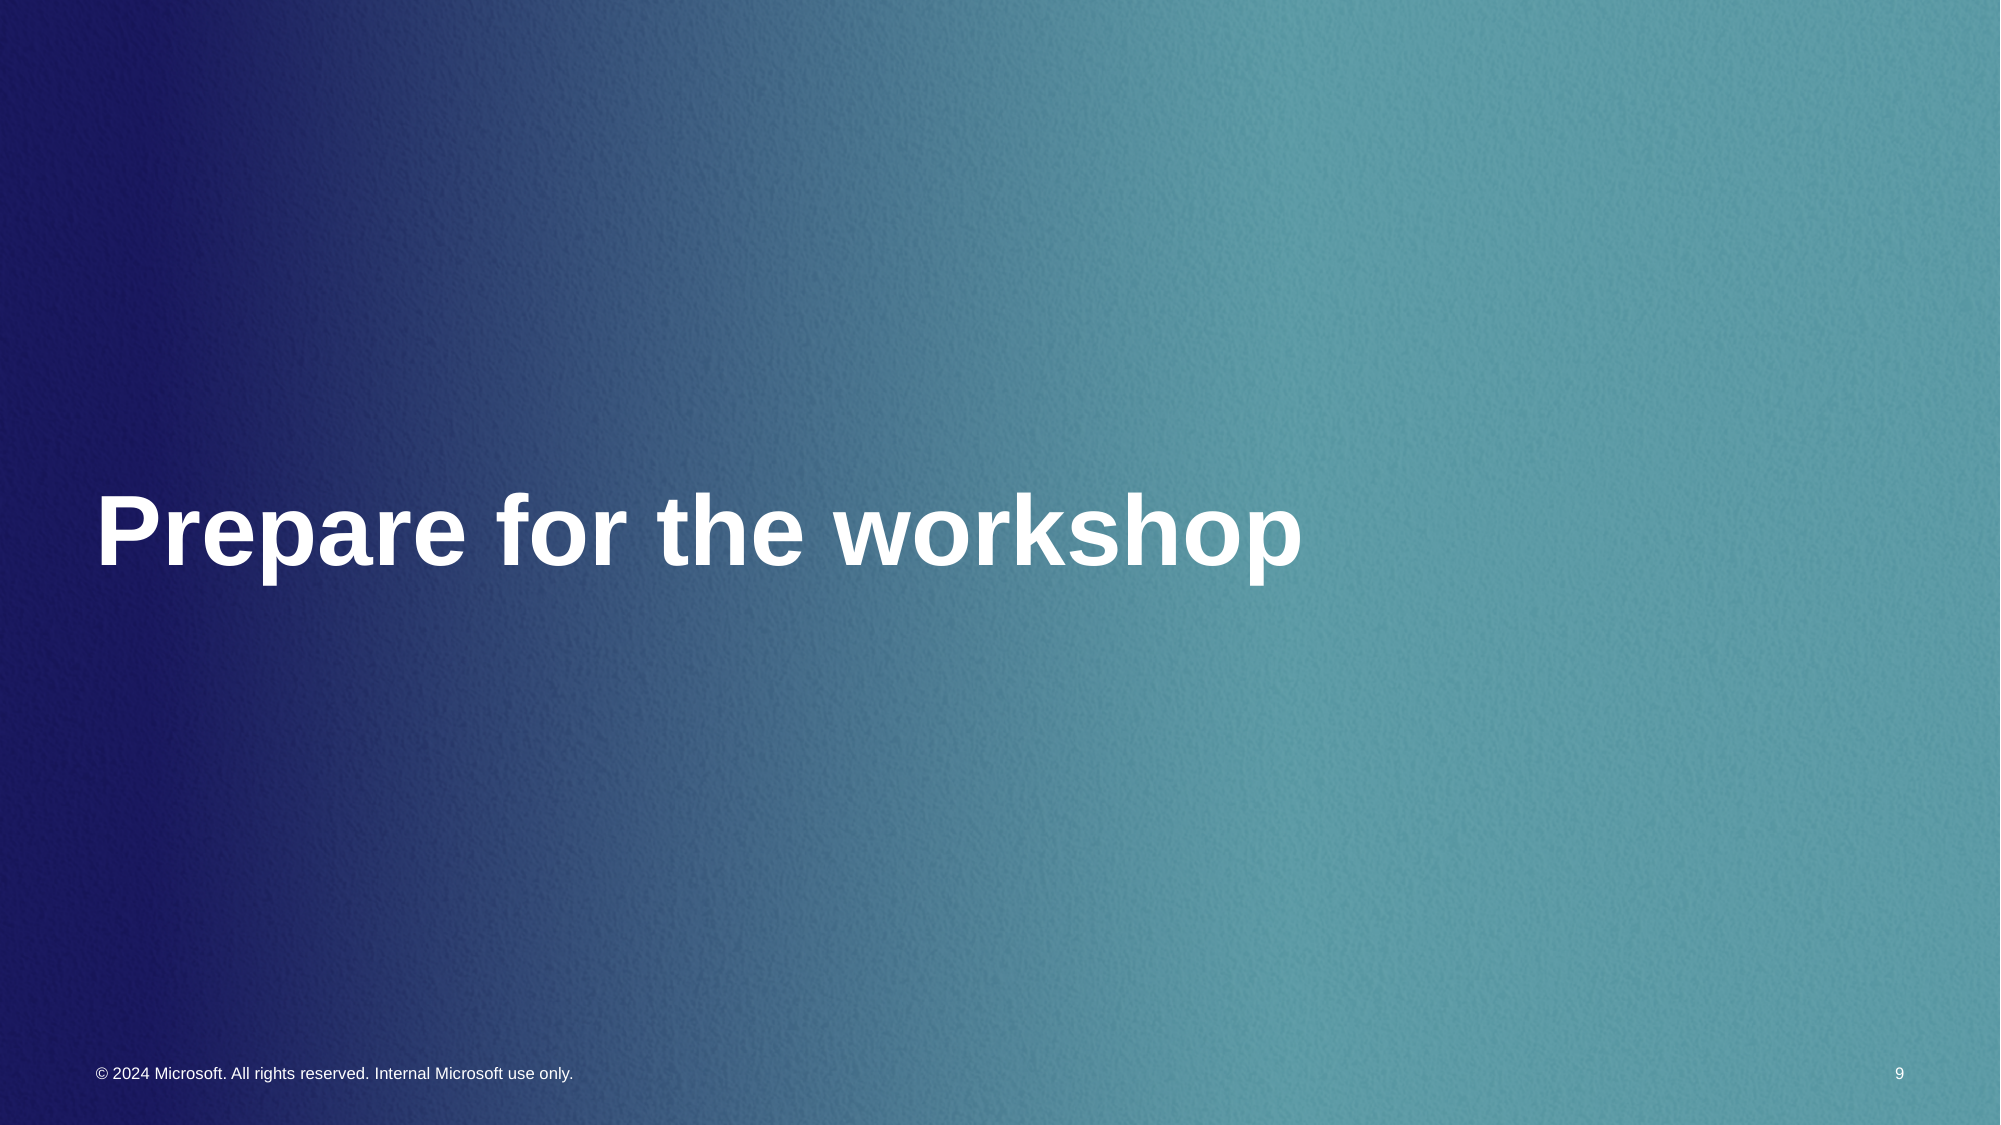

Prepare for the workshop

© 2024 Microsoft. All rights reserved. Internal Microsoft use only.
9